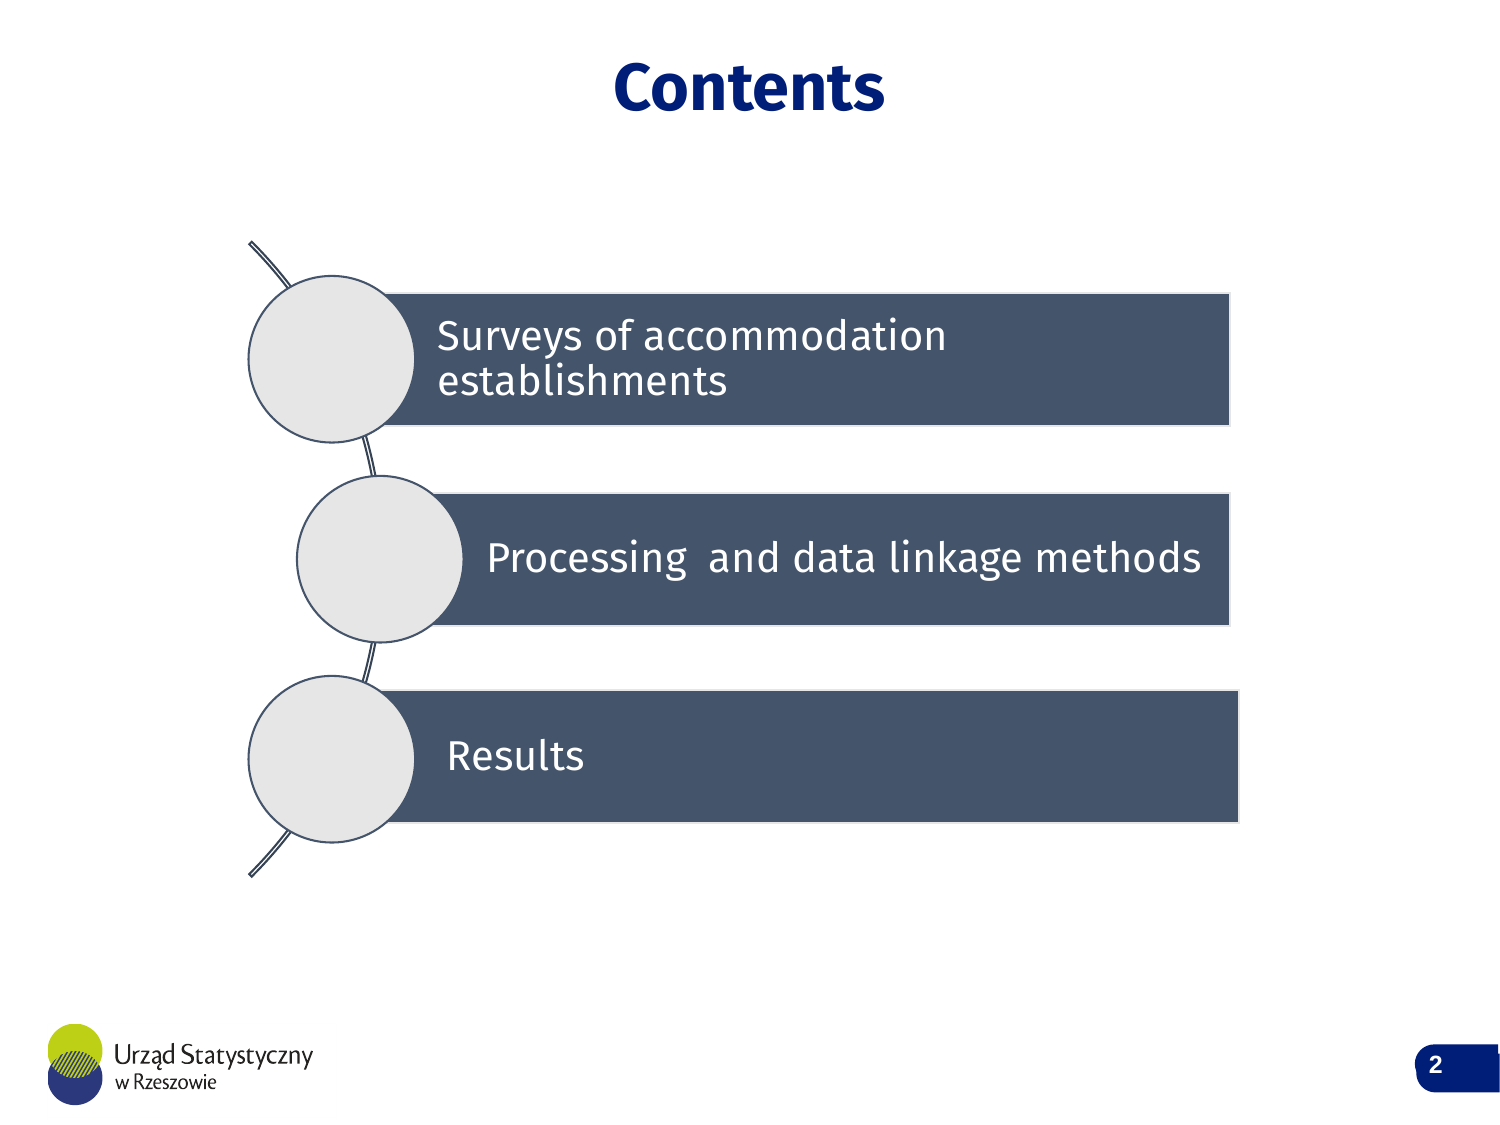

Contents
Surveys of accommodation establishments
Processing  and data linkage methods
Results
2